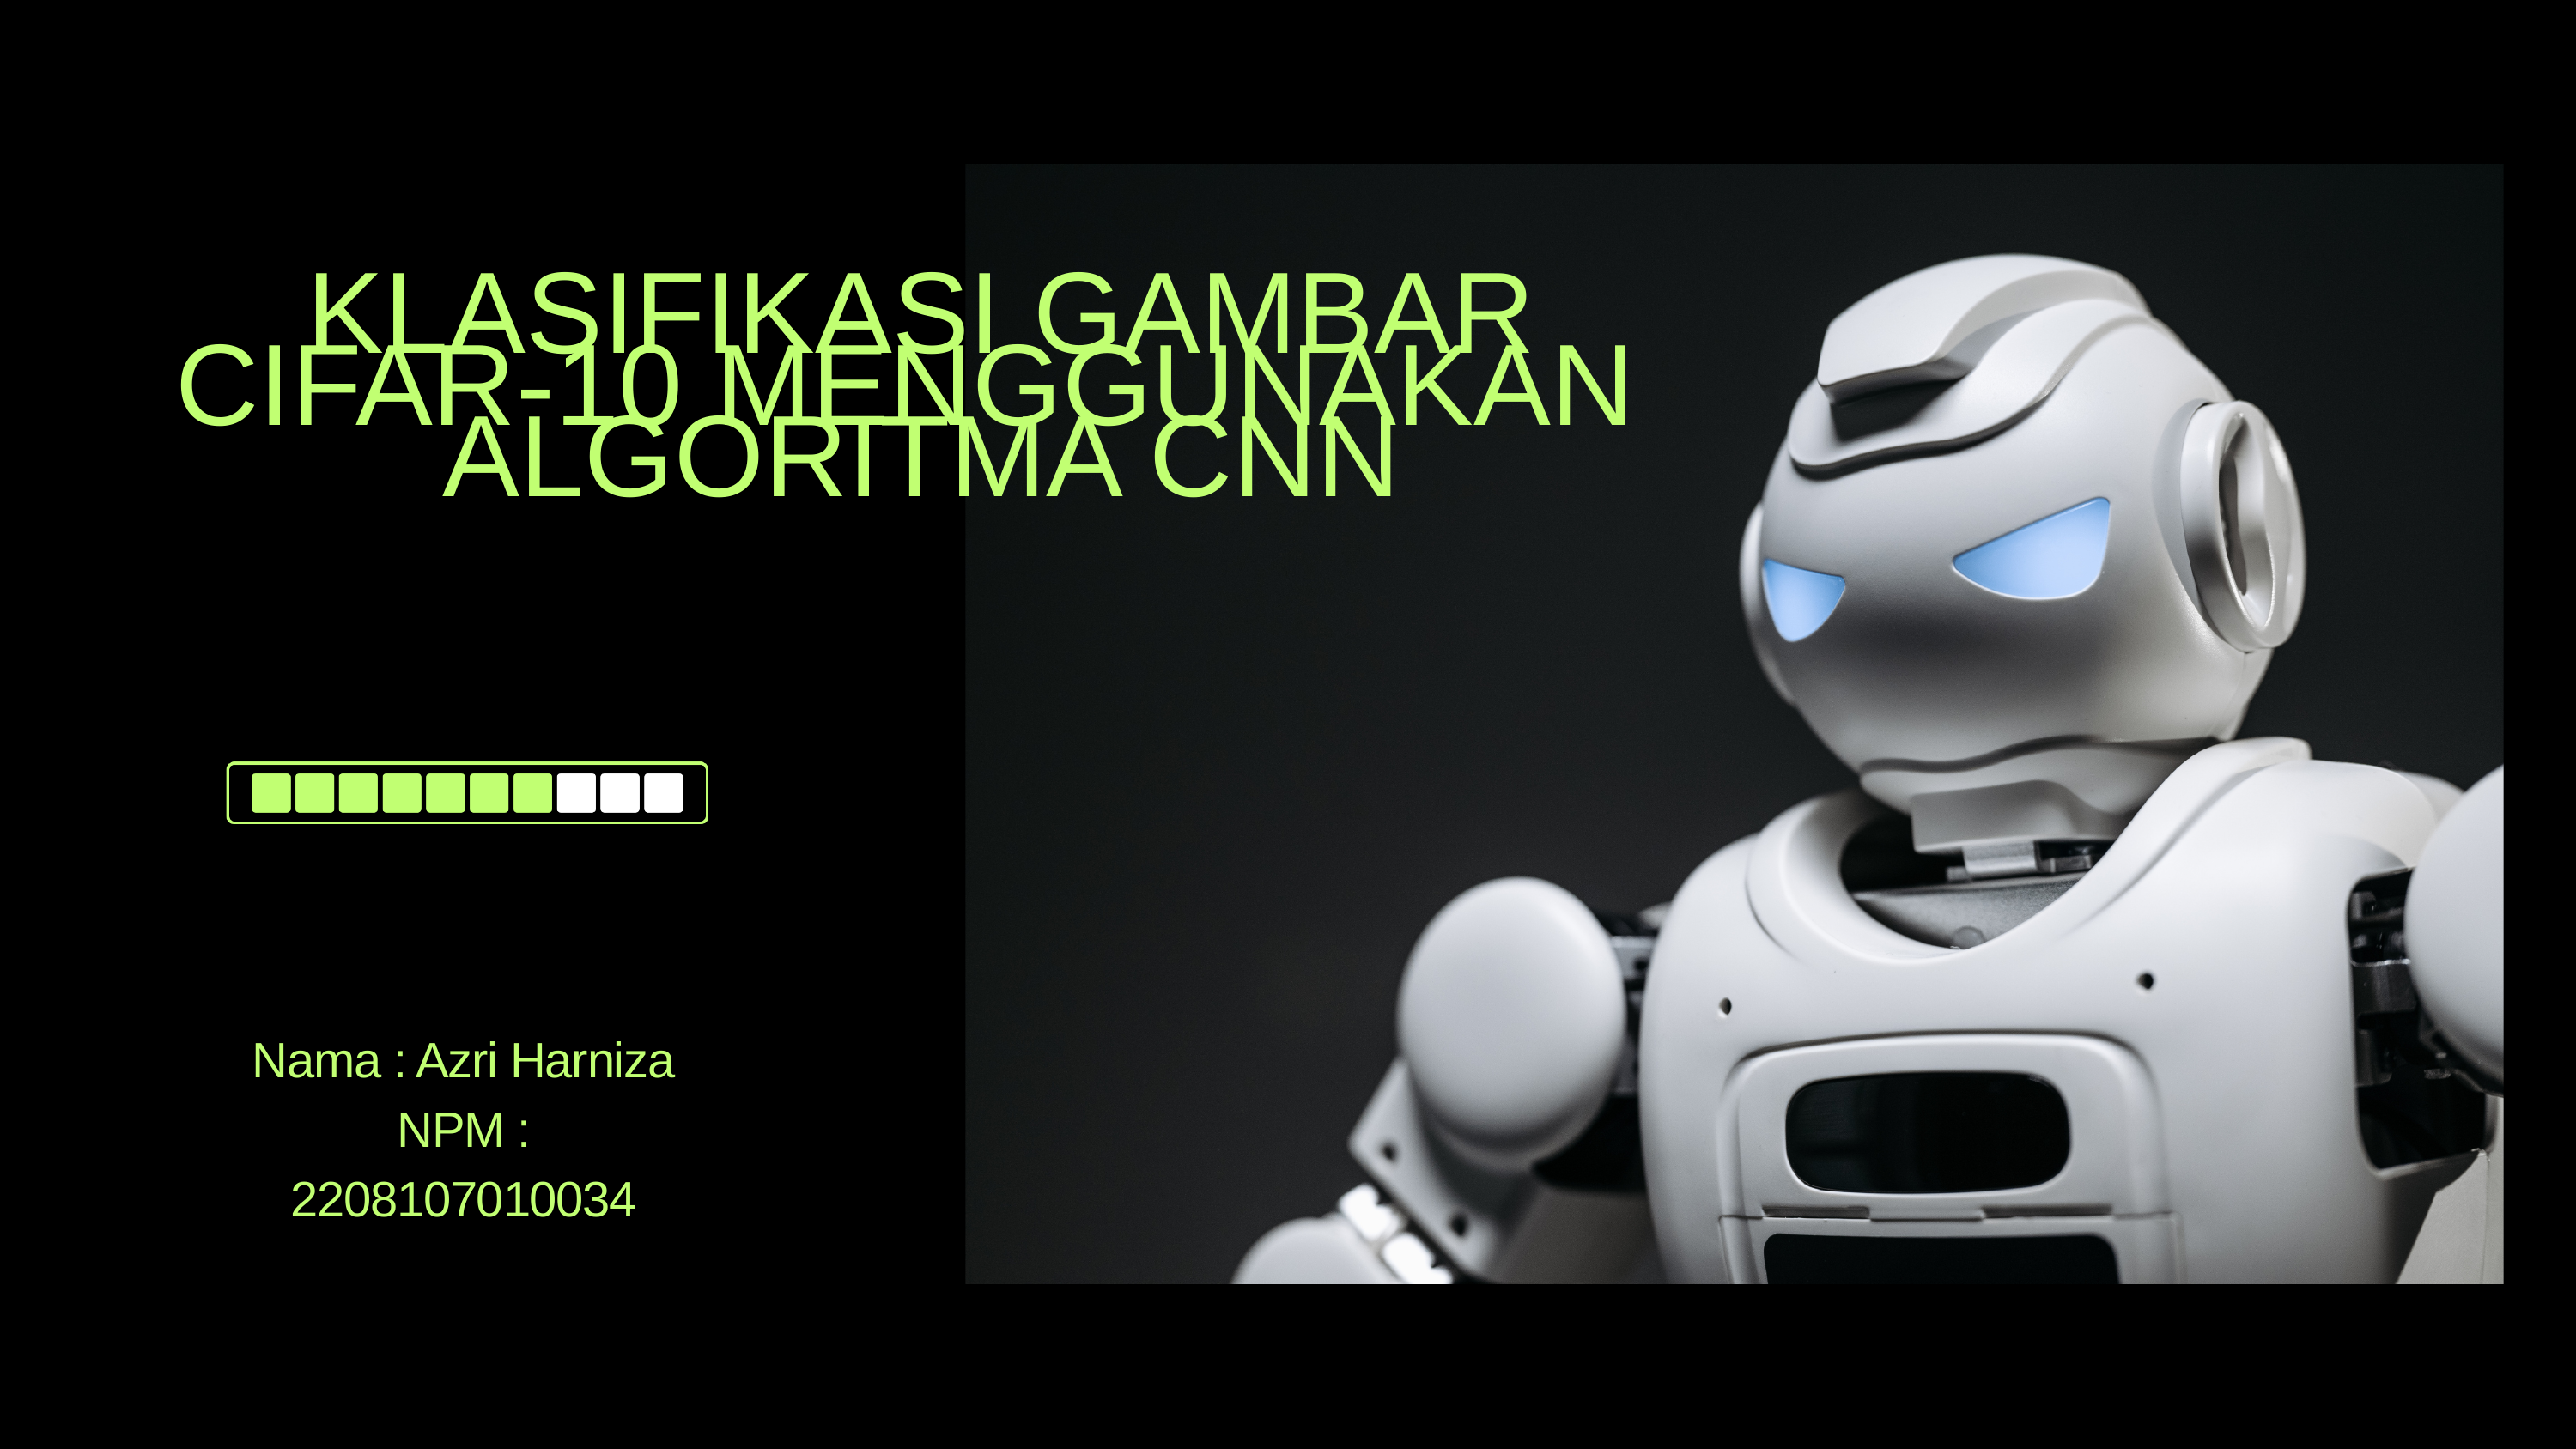

KLASIFIKASI GAMBAR CIFAR-10 MENGGUNAKAN  ALGORITMA CNN

Nama : Azri Harniza
NPM : 2208107010034